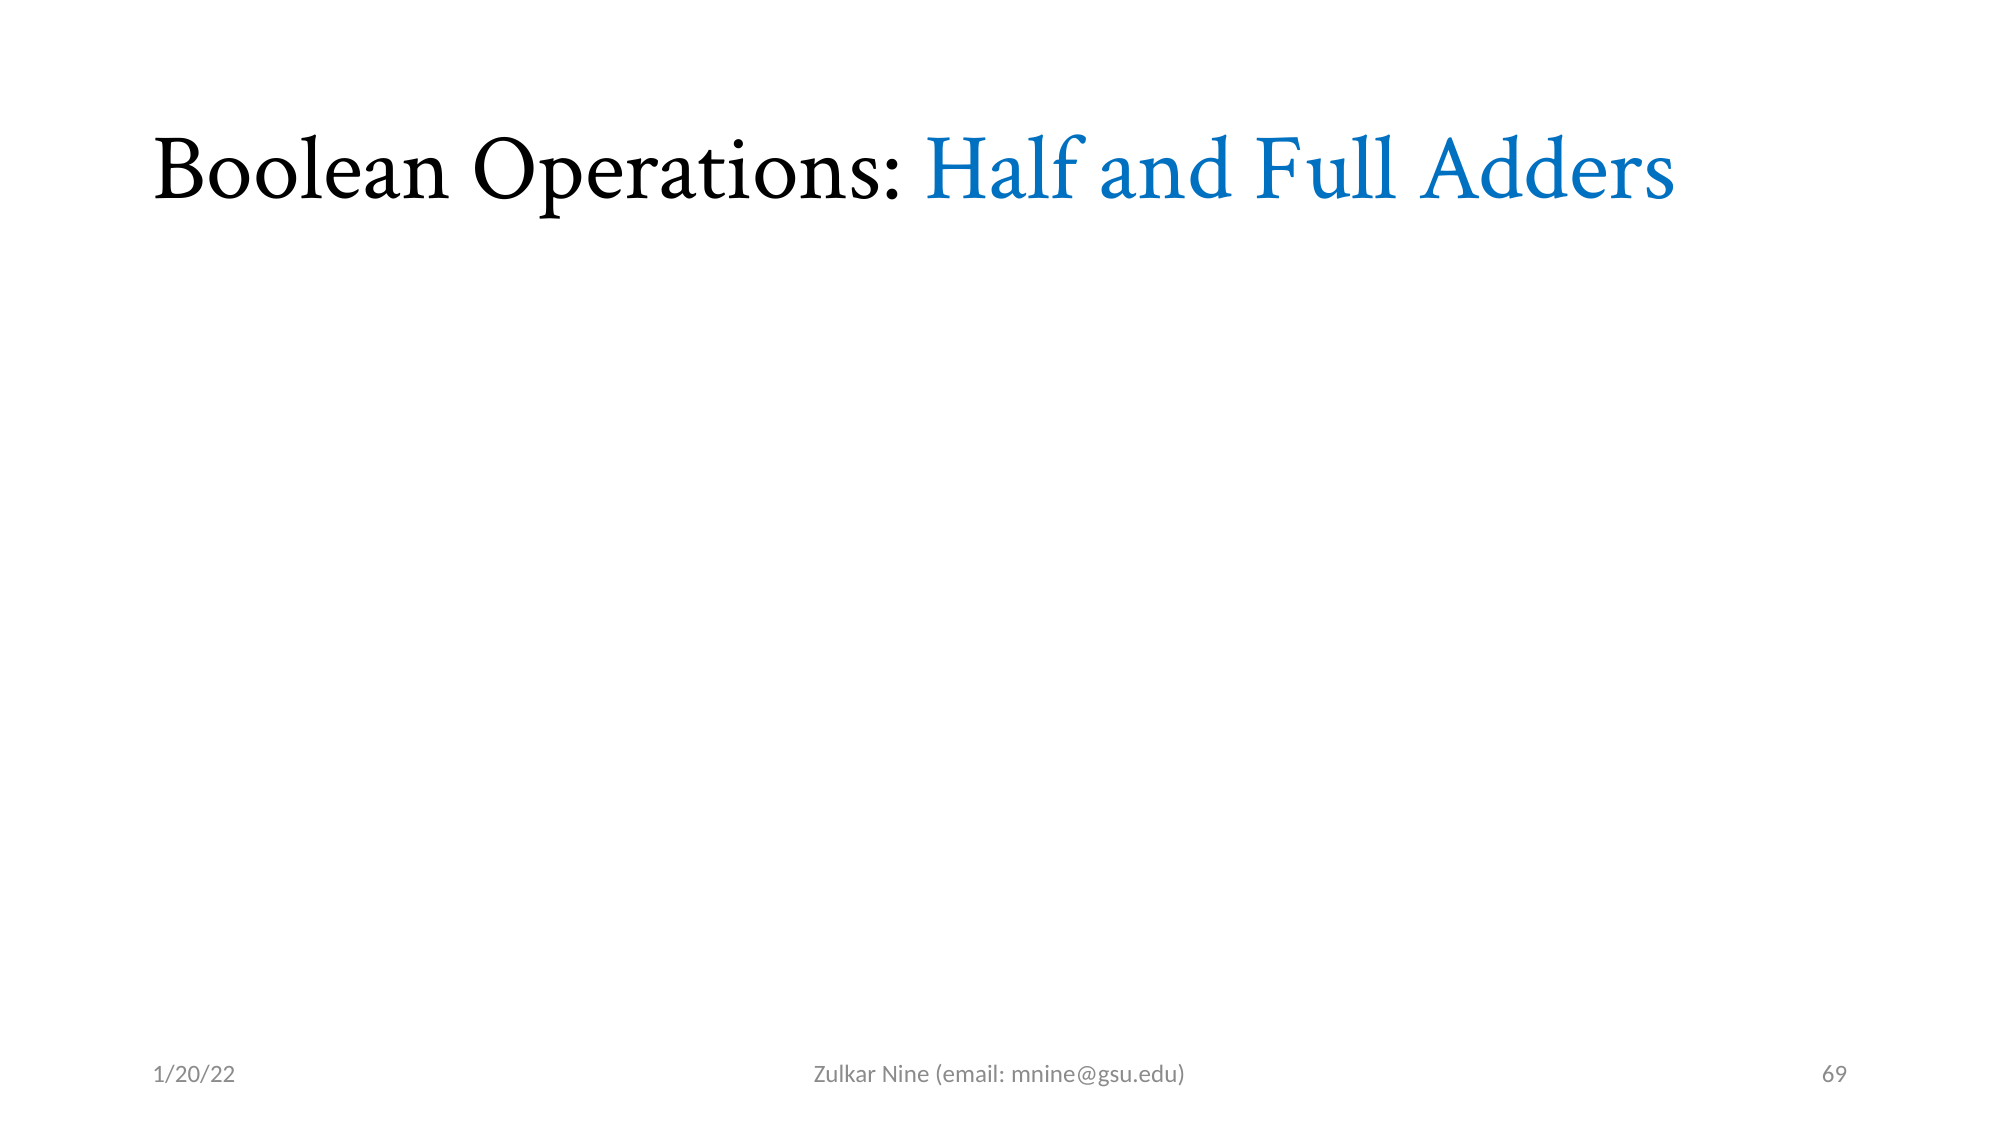

# Boolean Operations: Half and Full Adders
1/20/22
Zulkar Nine (email: mnine@gsu.edu)
69